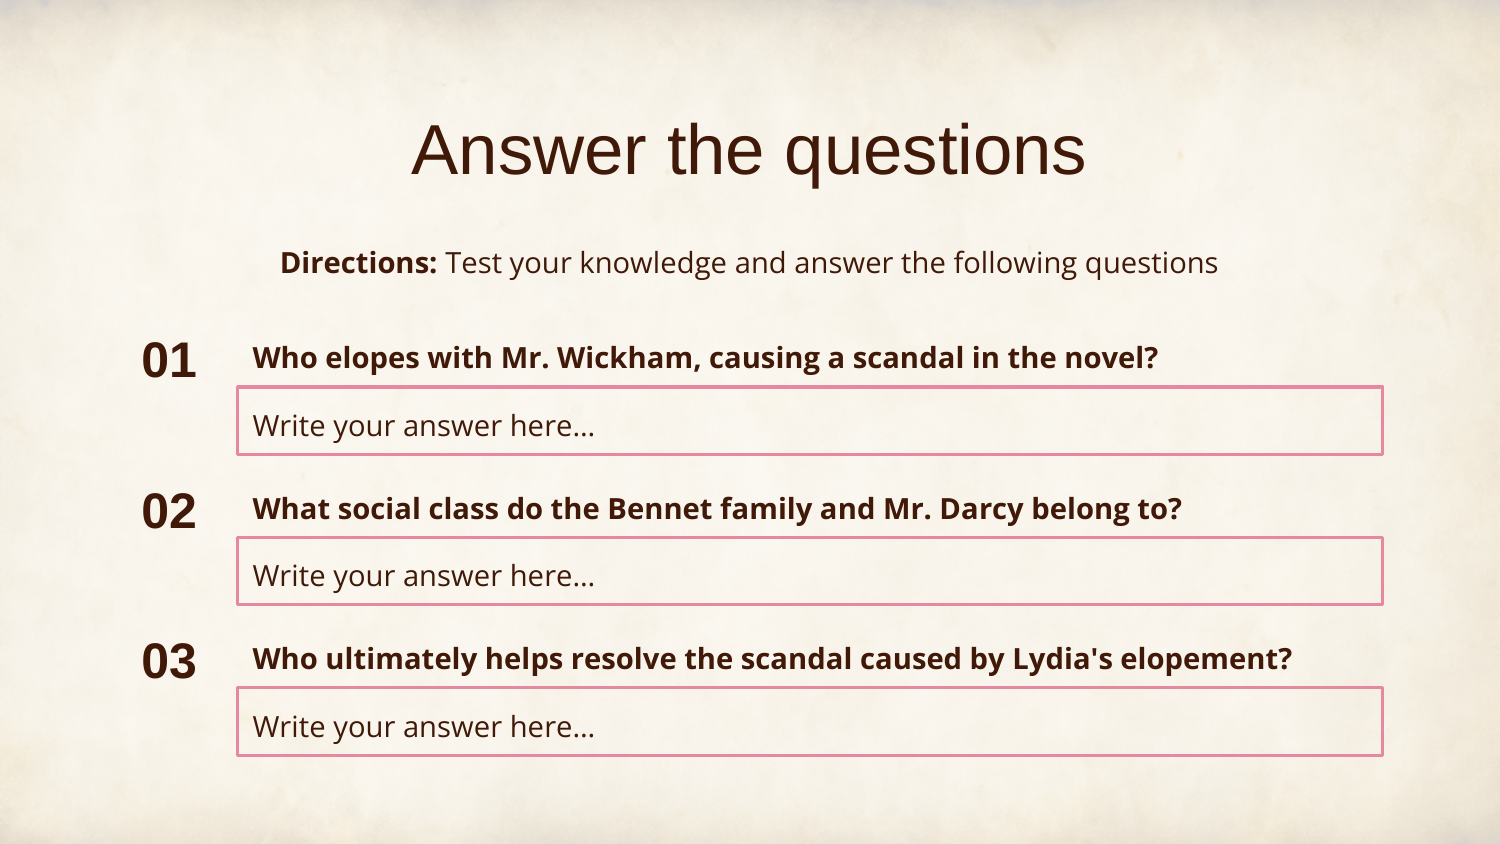

# Answer the questions
Directions: Test your knowledge and answer the following questions
01
Who elopes with Mr. Wickham, causing a scandal in the novel?
Write your answer here…
02
What social class do the Bennet family and Mr. Darcy belong to?
Write your answer here…
03
Who ultimately helps resolve the scandal caused by Lydia's elopement?
Write your answer here…